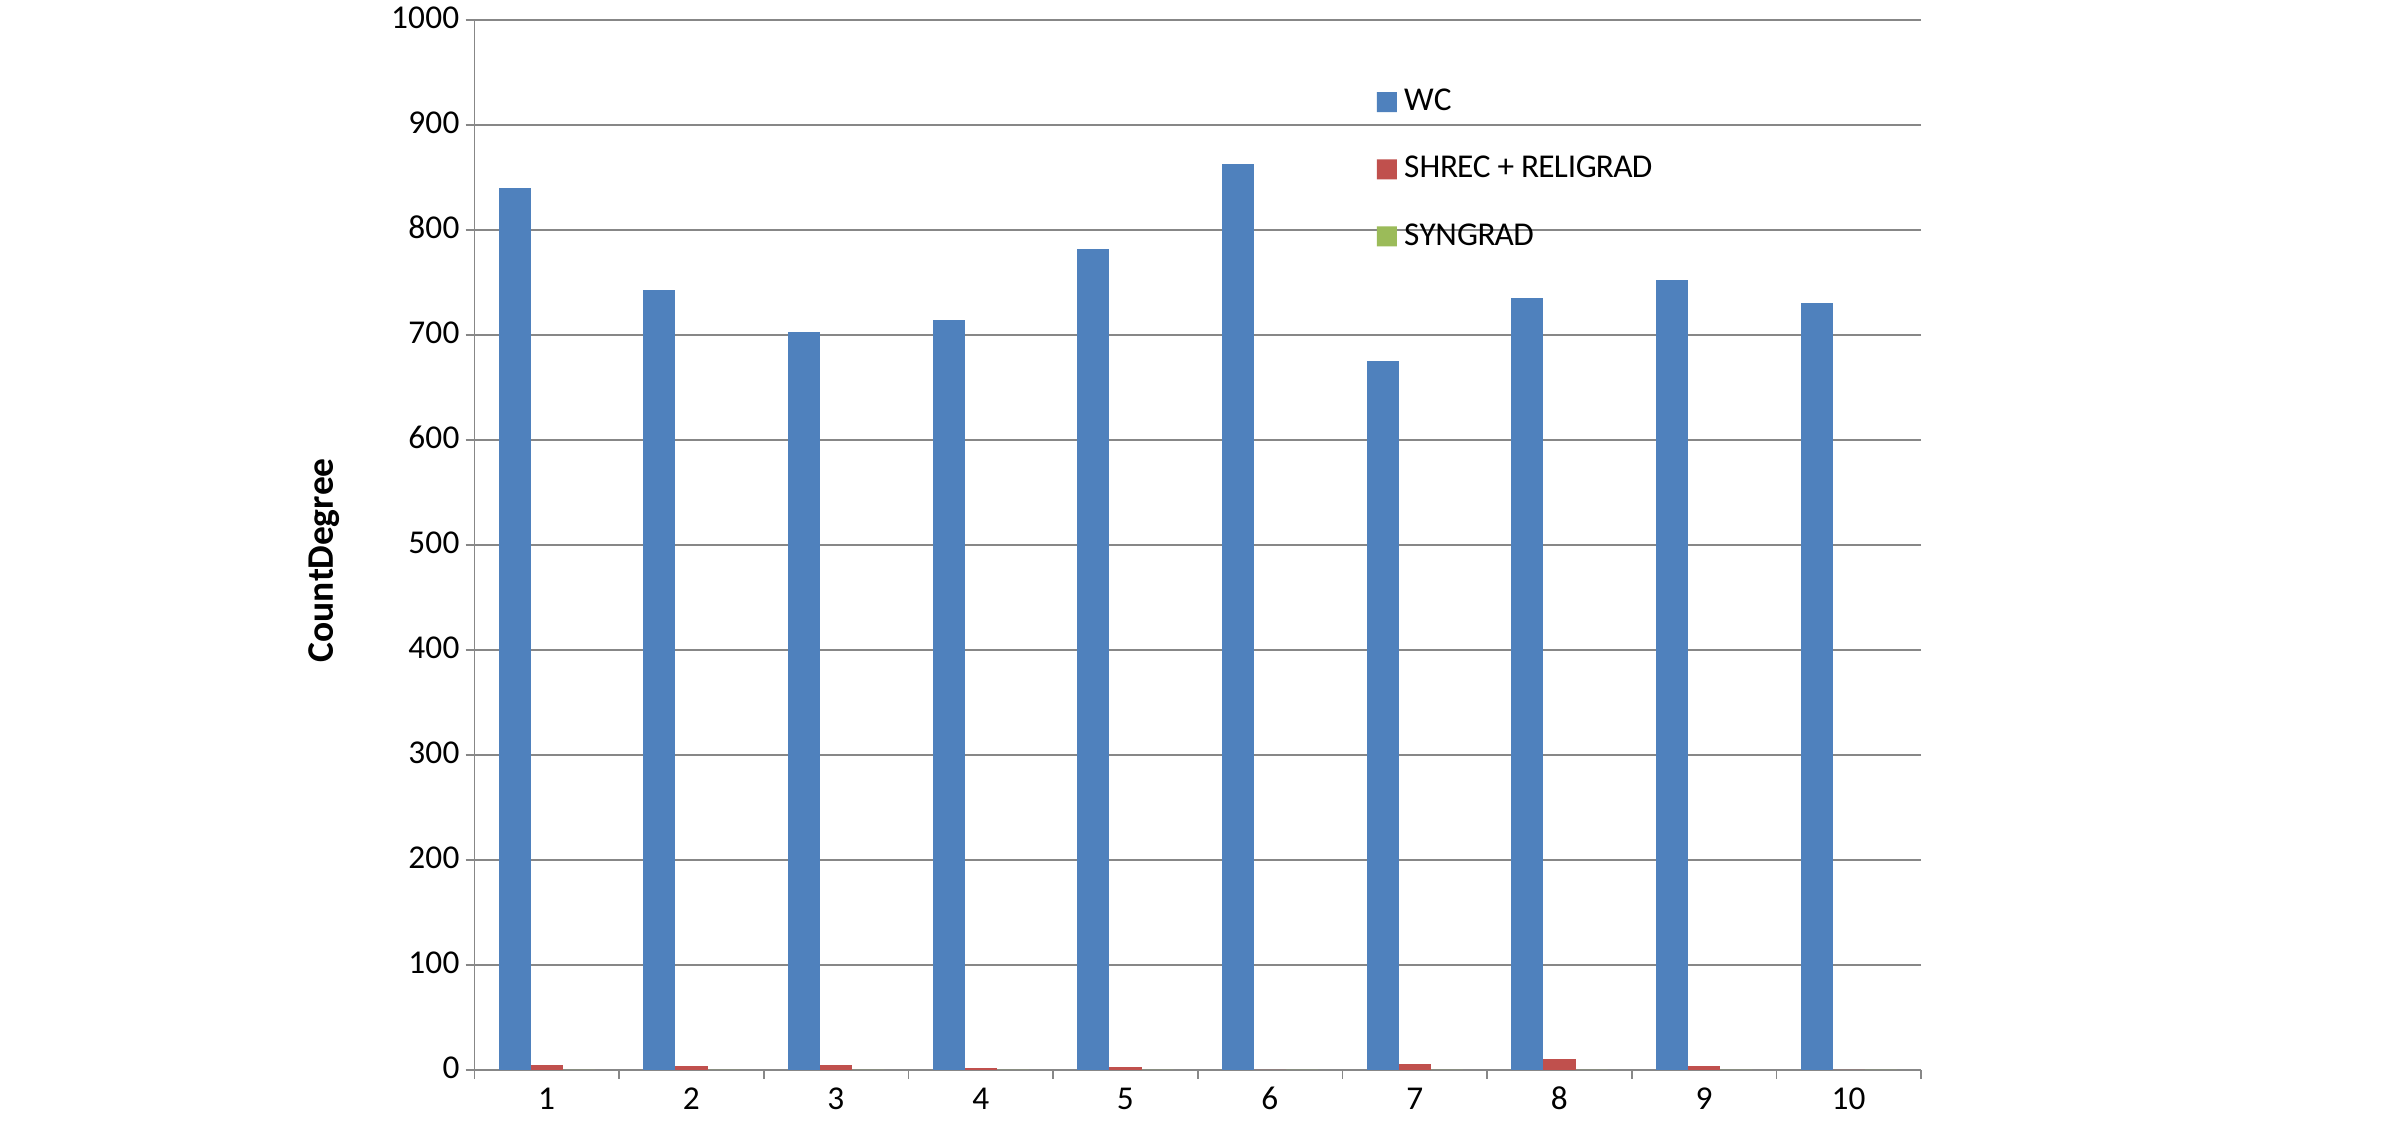

### Chart

| Category | WC | SHREC + RELIGRAD | SYNGRAD |
|---|---|---|---|